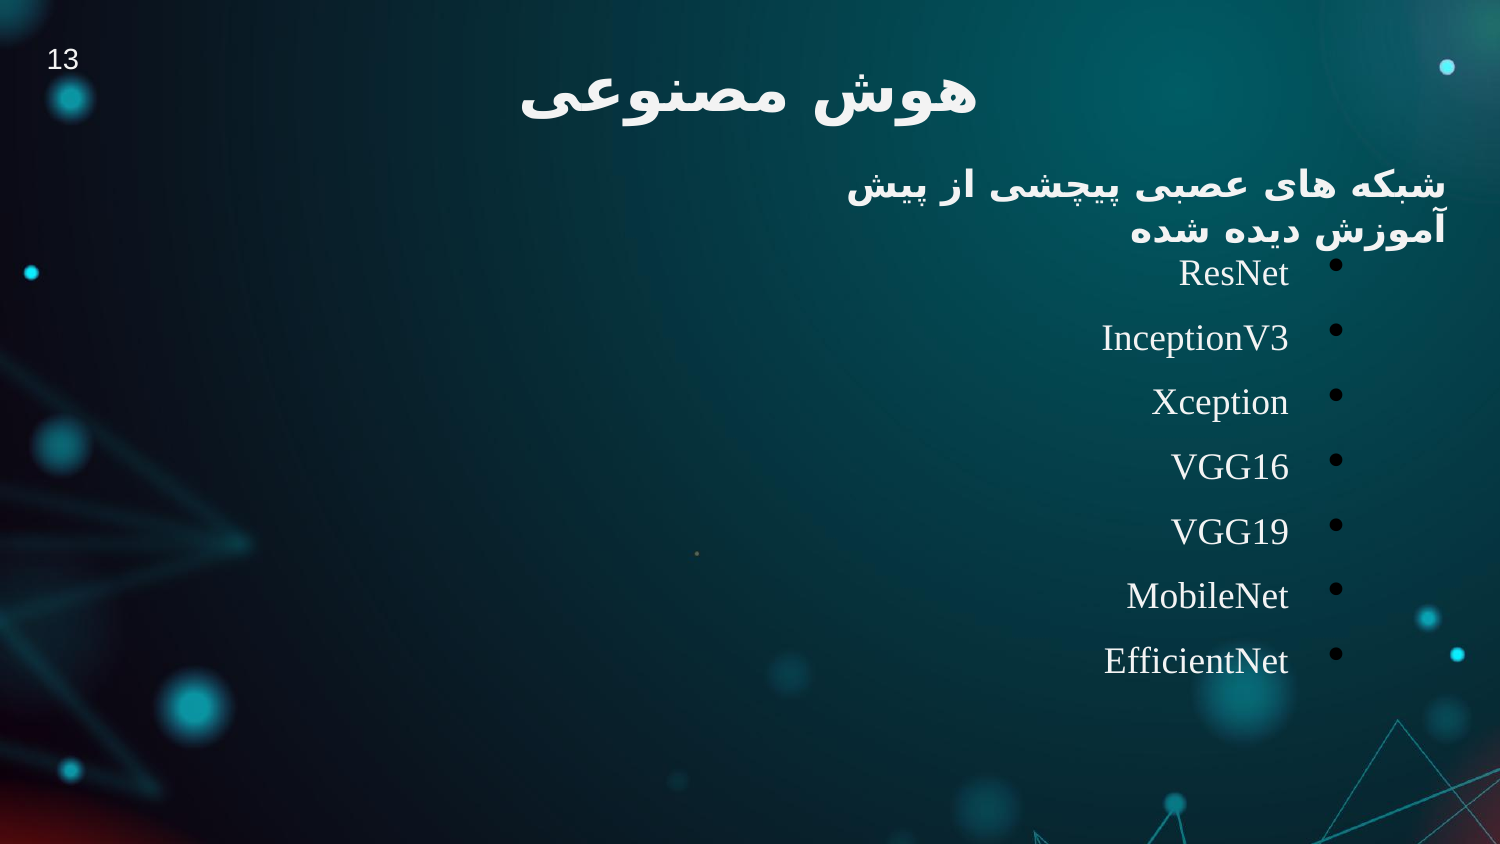

13
# هوش مصنوعی
شبکه های عصبی پیچشی از پیش آموزش دیده شده
ResNet
InceptionV3
Xception
VGG16
VGG19
MobileNet
EfficientNet